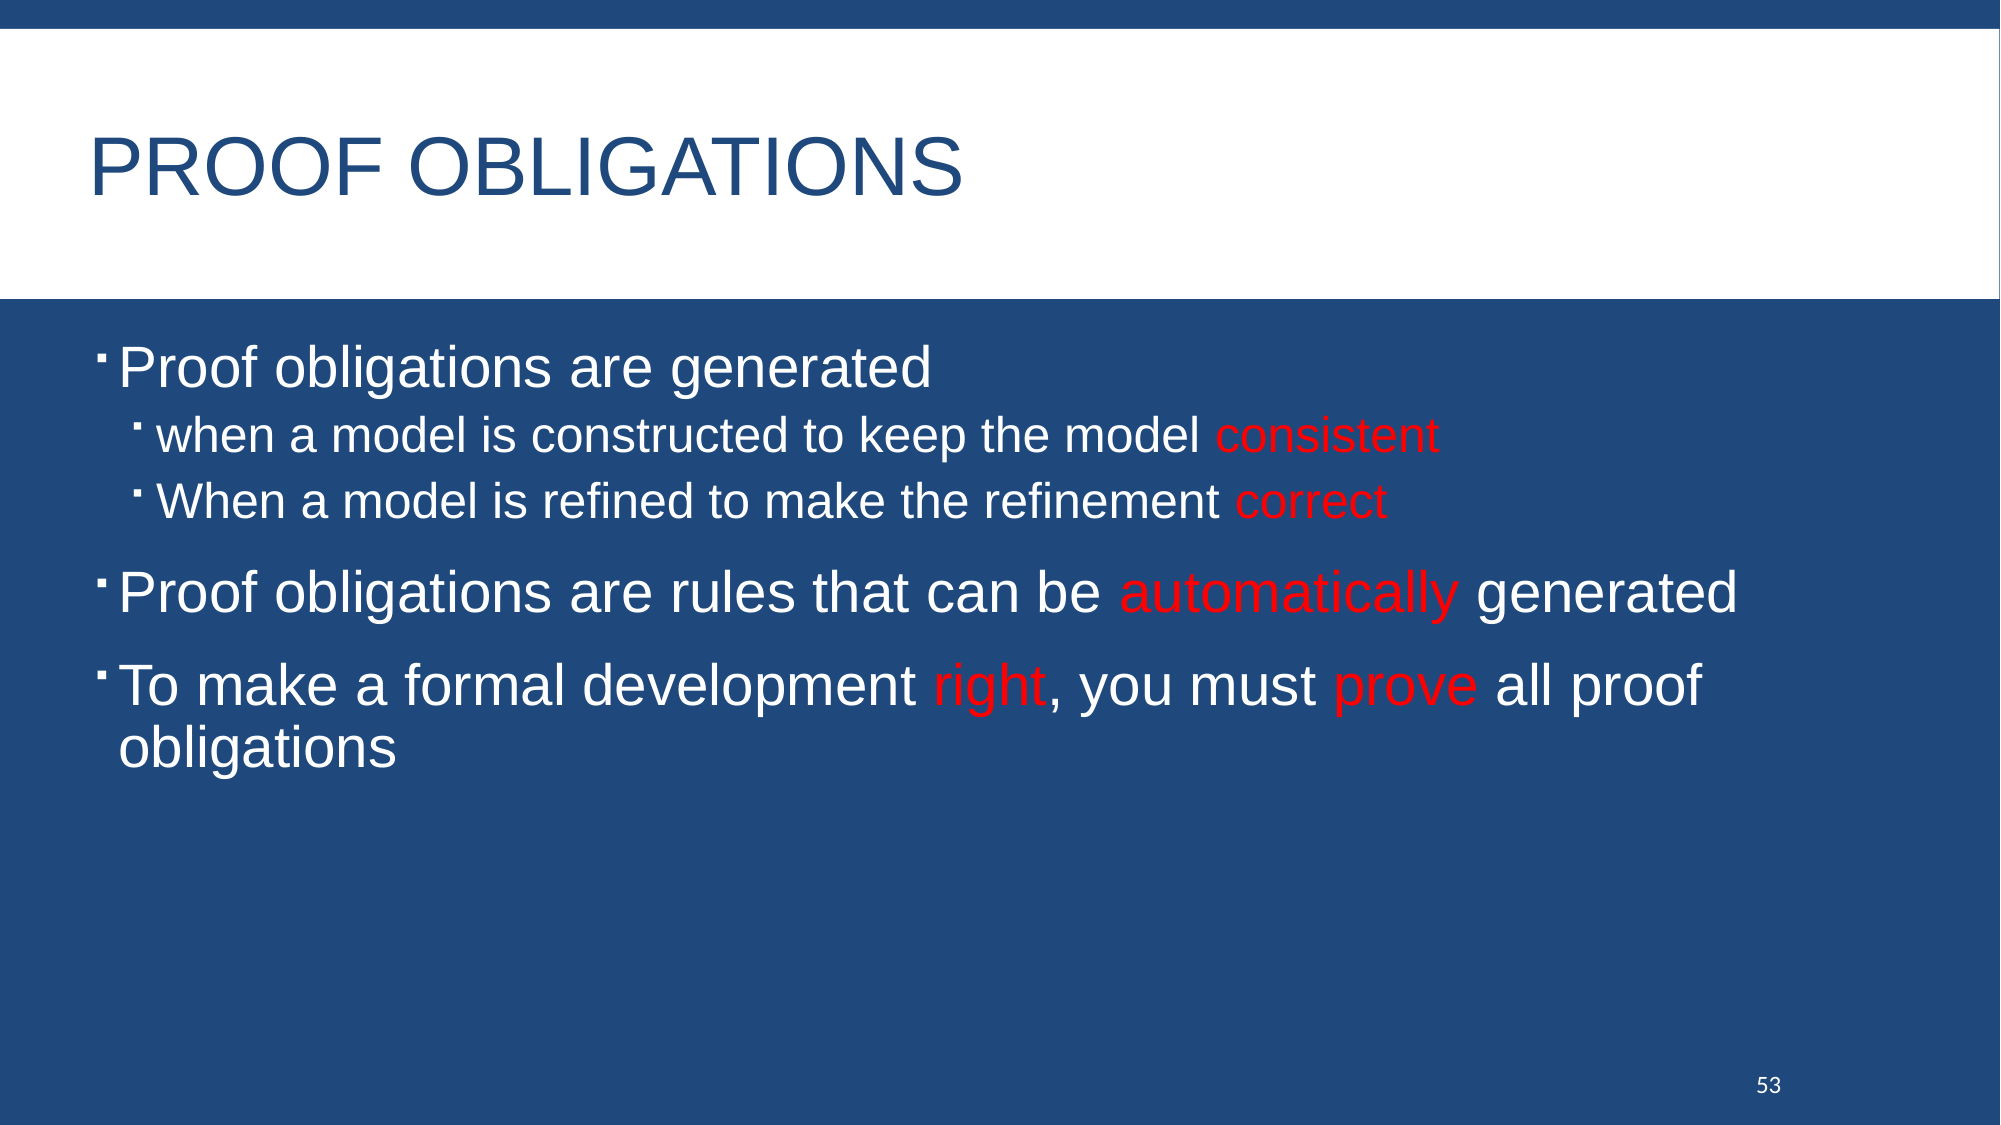

# Proof Obligations
Proof obligations are generated
when a model is constructed to keep the model consistent
When a model is refined to make the refinement correct
Proof obligations are rules that can be automatically generated
To make a formal development right, you must prove all proof obligations
53